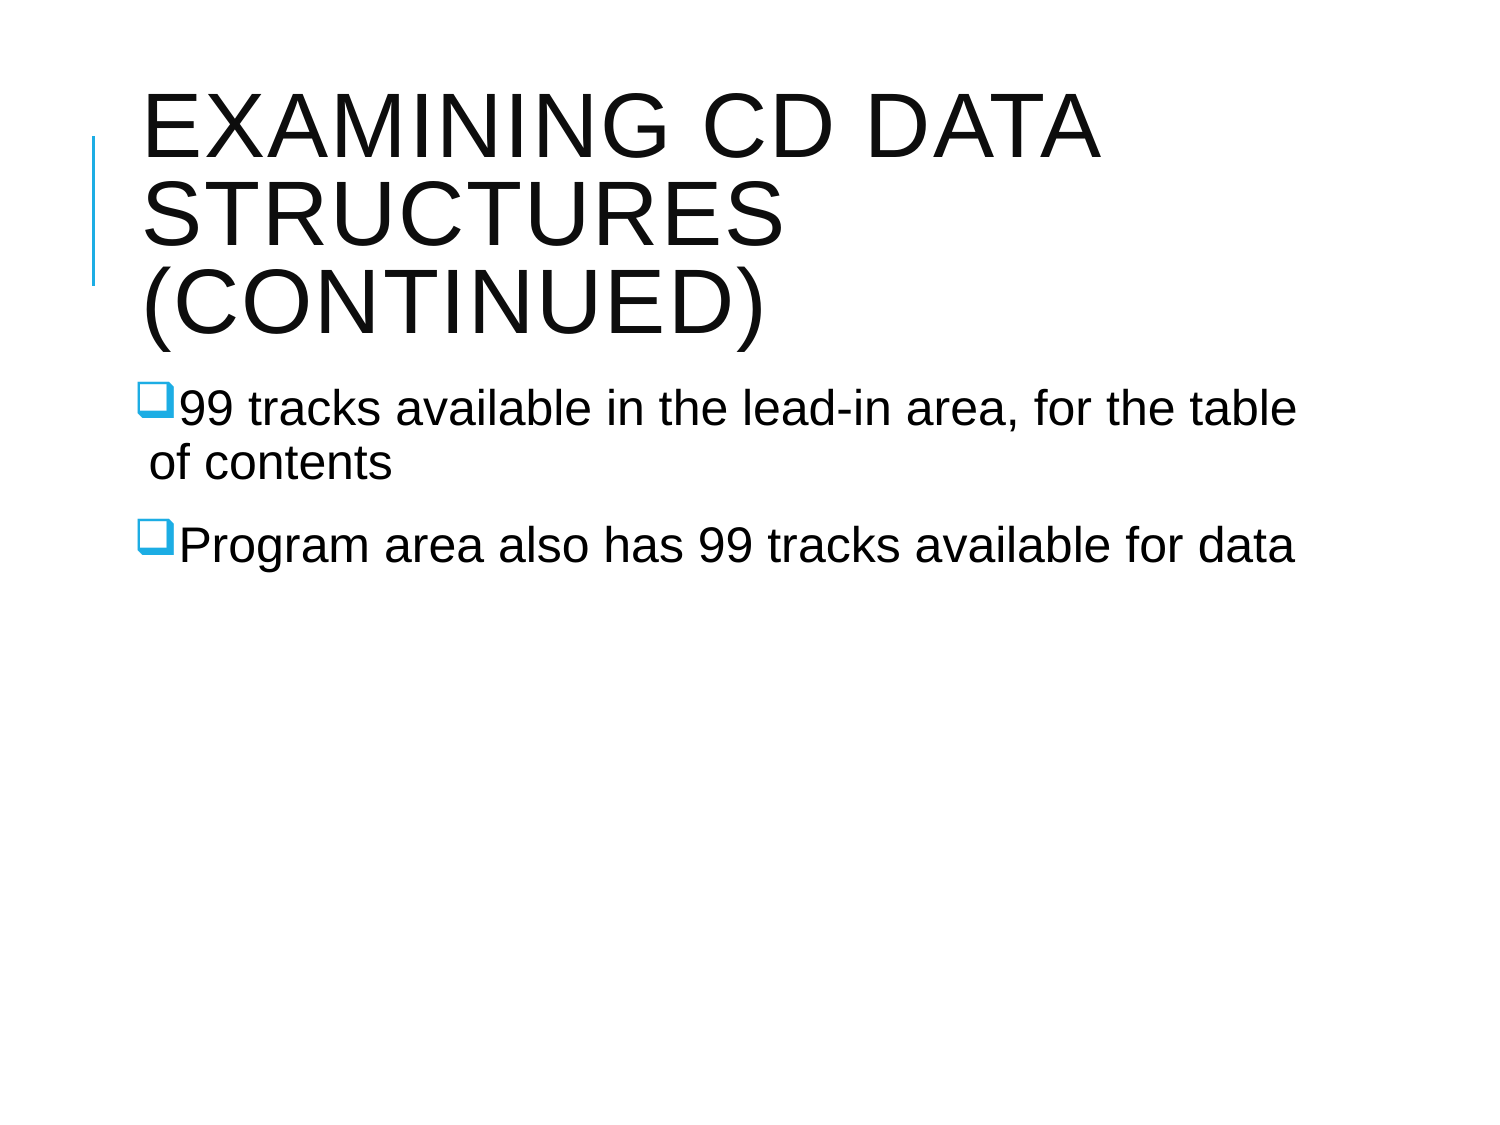

# Examining CD Data Structures (continued)
99 tracks available in the lead-in area, for the table of contents
Program area also has 99 tracks available for data